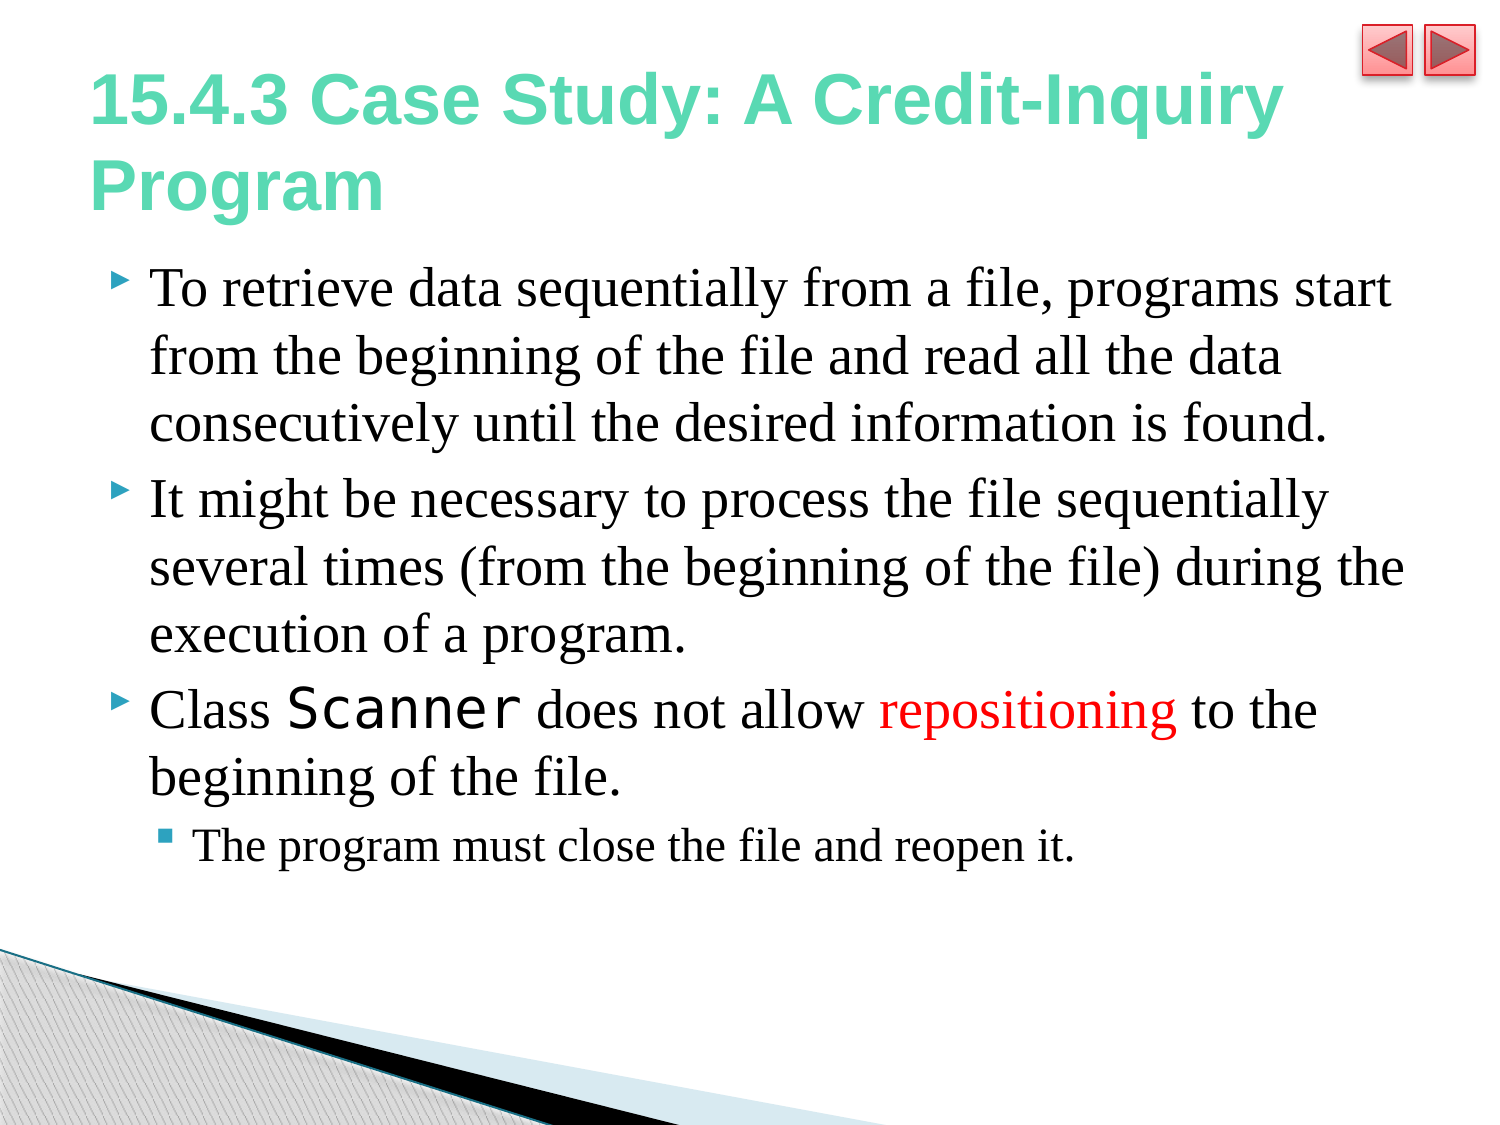

# 15.4.3 Case Study: A Credit-Inquiry Program
To retrieve data sequentially from a file, programs start from the beginning of the file and read all the data consecutively until the desired information is found.
It might be necessary to process the file sequentially several times (from the beginning of the file) during the execution of a program.
Class Scanner does not allow repositioning to the beginning of the file.
The program must close the file and reopen it.